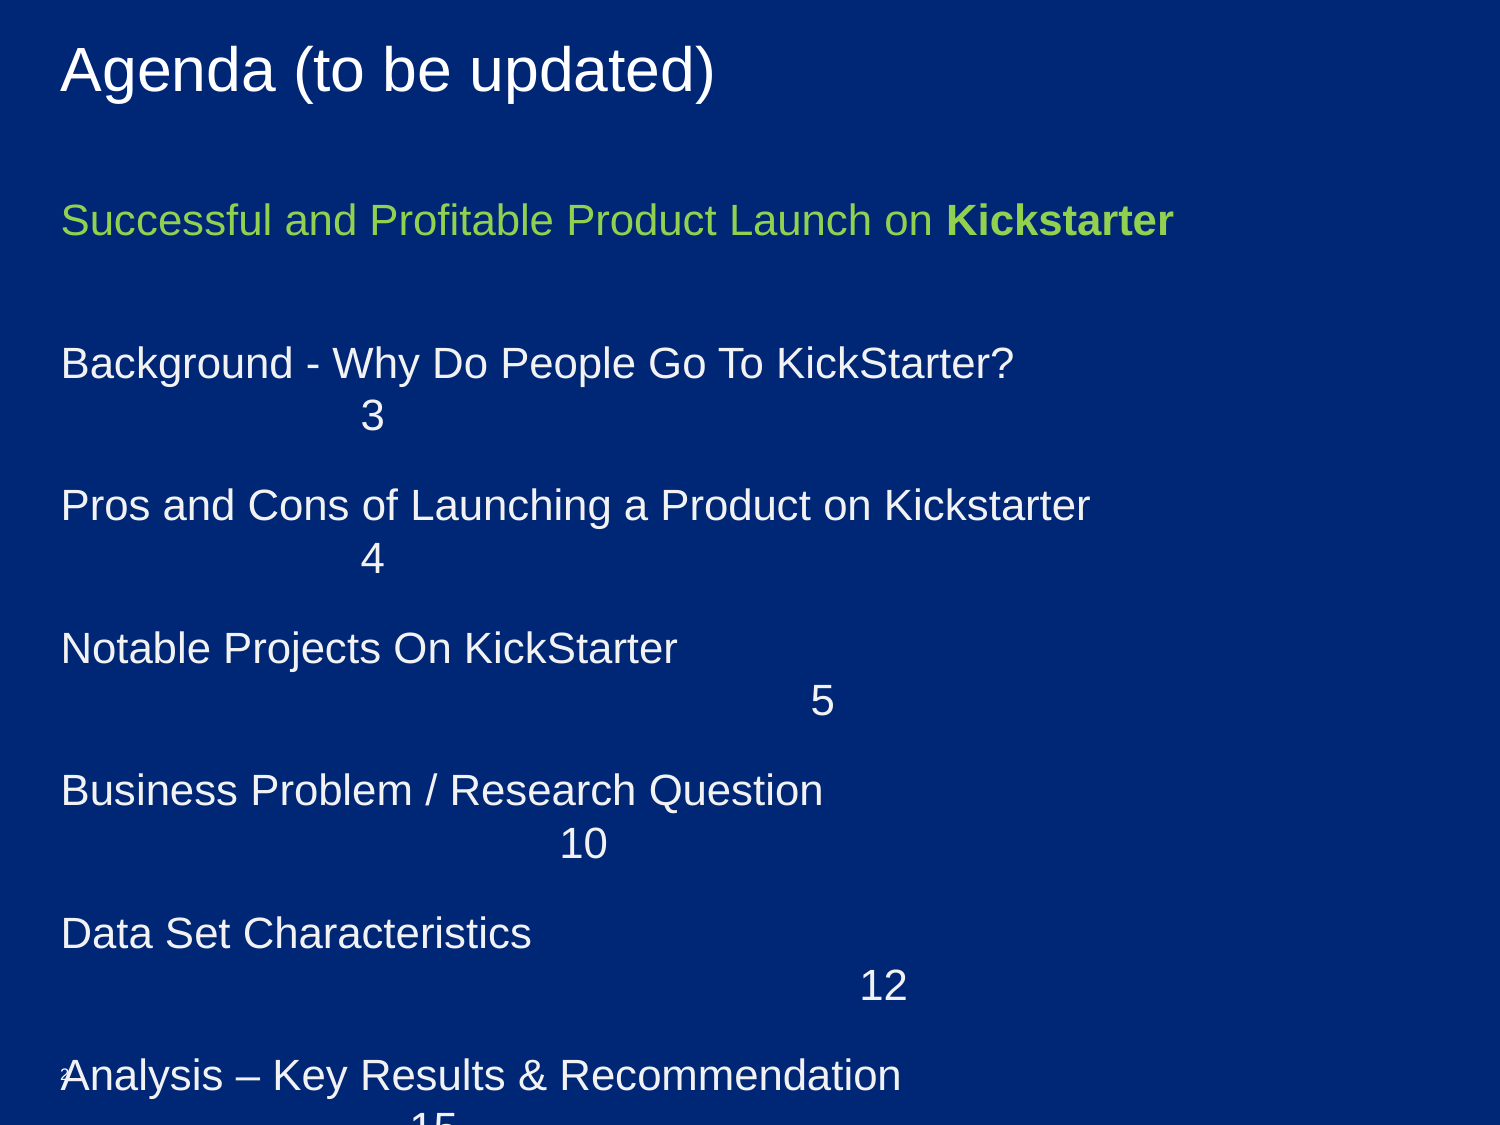

Agenda (to be updated)
Successful and Profitable Product Launch on Kickstarter
Background - Why Do People Go To KickStarter?       					3
Pros and Cons of Launching a Product on Kickstarter					4
Notable Projects On KickStarter										5
Business Problem / Research Question							    10
Data Set Characteristics											    12
Analysis – Key Results & Recommendation						    15
Future Work / Next Steps & Improvements							    24
My GitHub Link to the Project